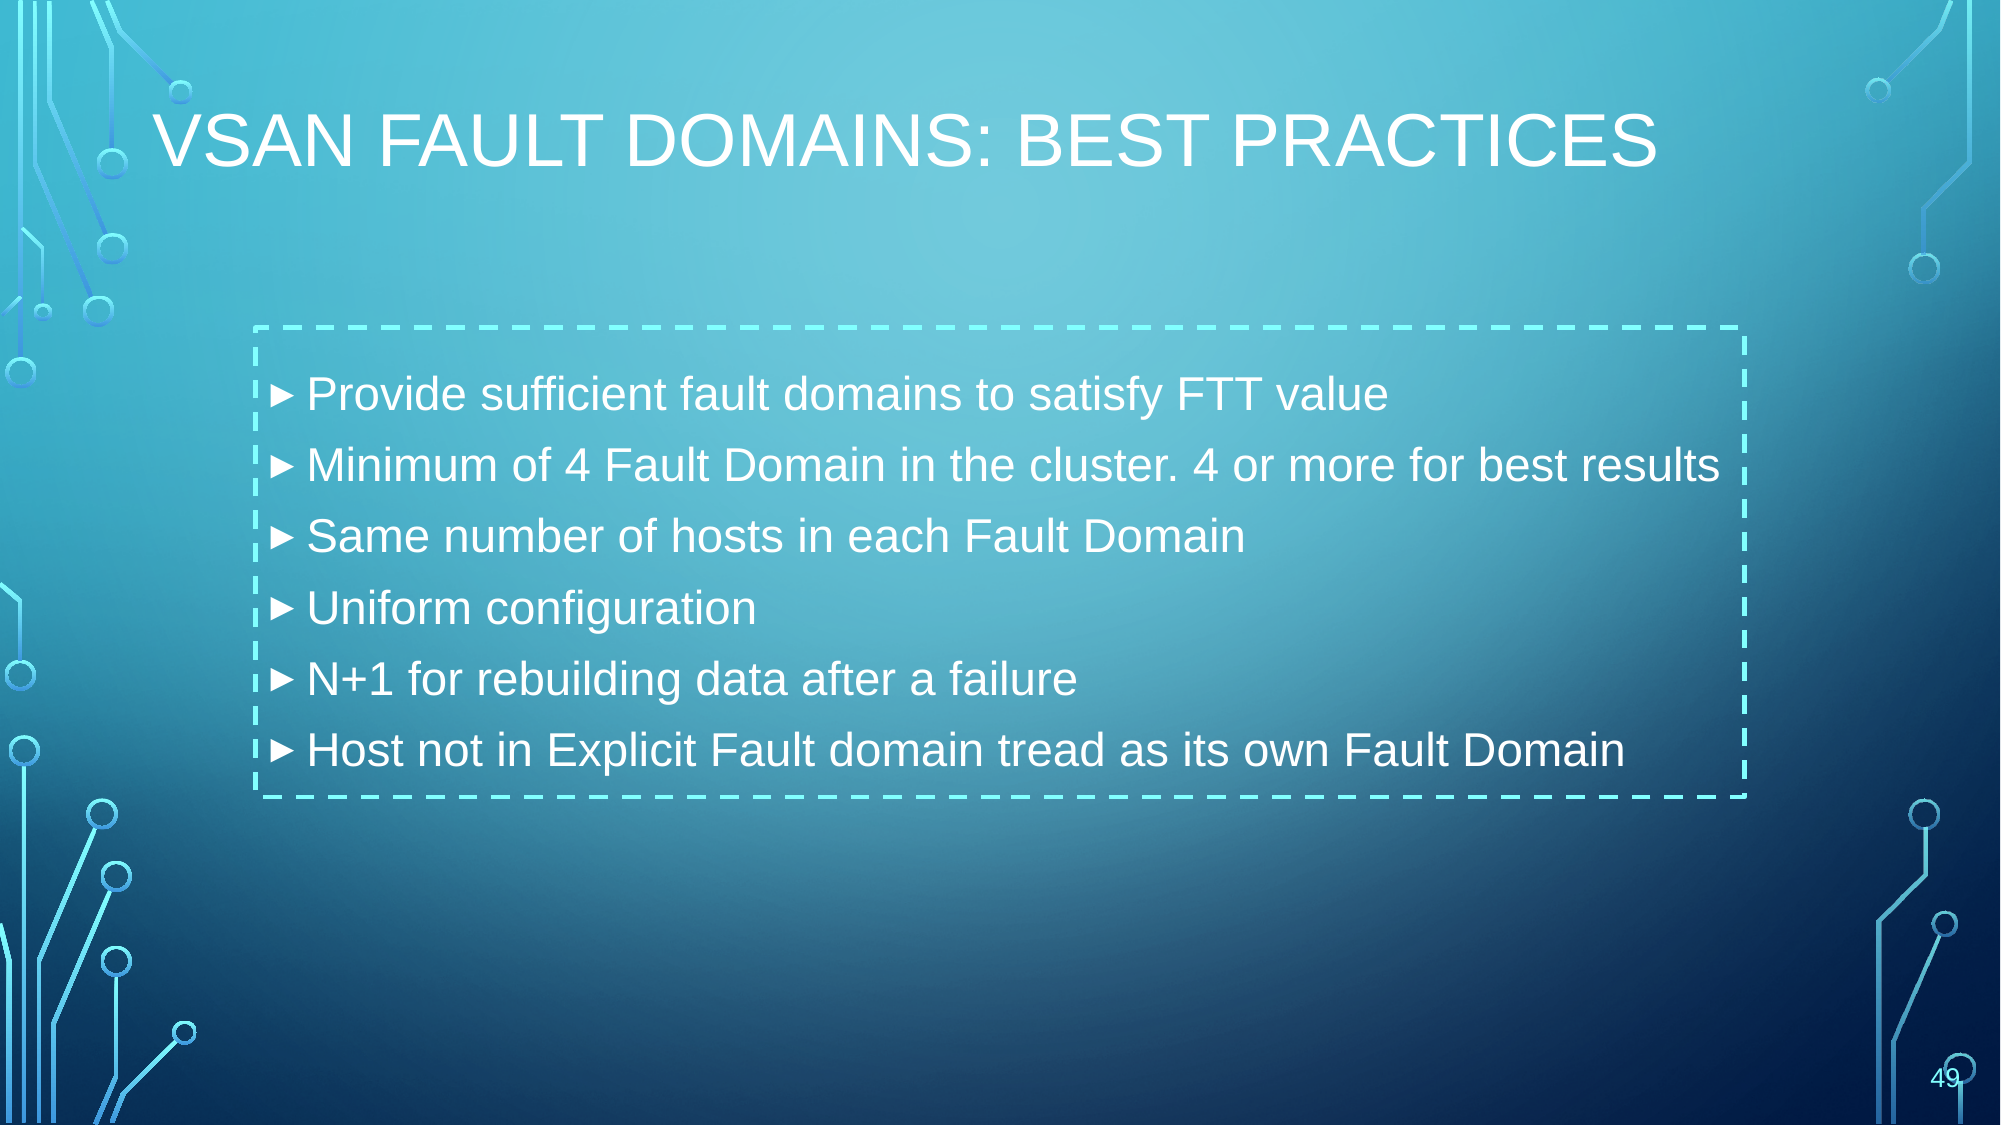

# vSAN Fault Domains: Best Practices
Provide sufficient fault domains to satisfy FTT value
Minimum of 4 Fault Domain in the cluster. 4 or more for best results
Same number of hosts in each Fault Domain
Uniform configuration
N+1 for rebuilding data after a failure
Host not in Explicit Fault domain tread as its own Fault Domain